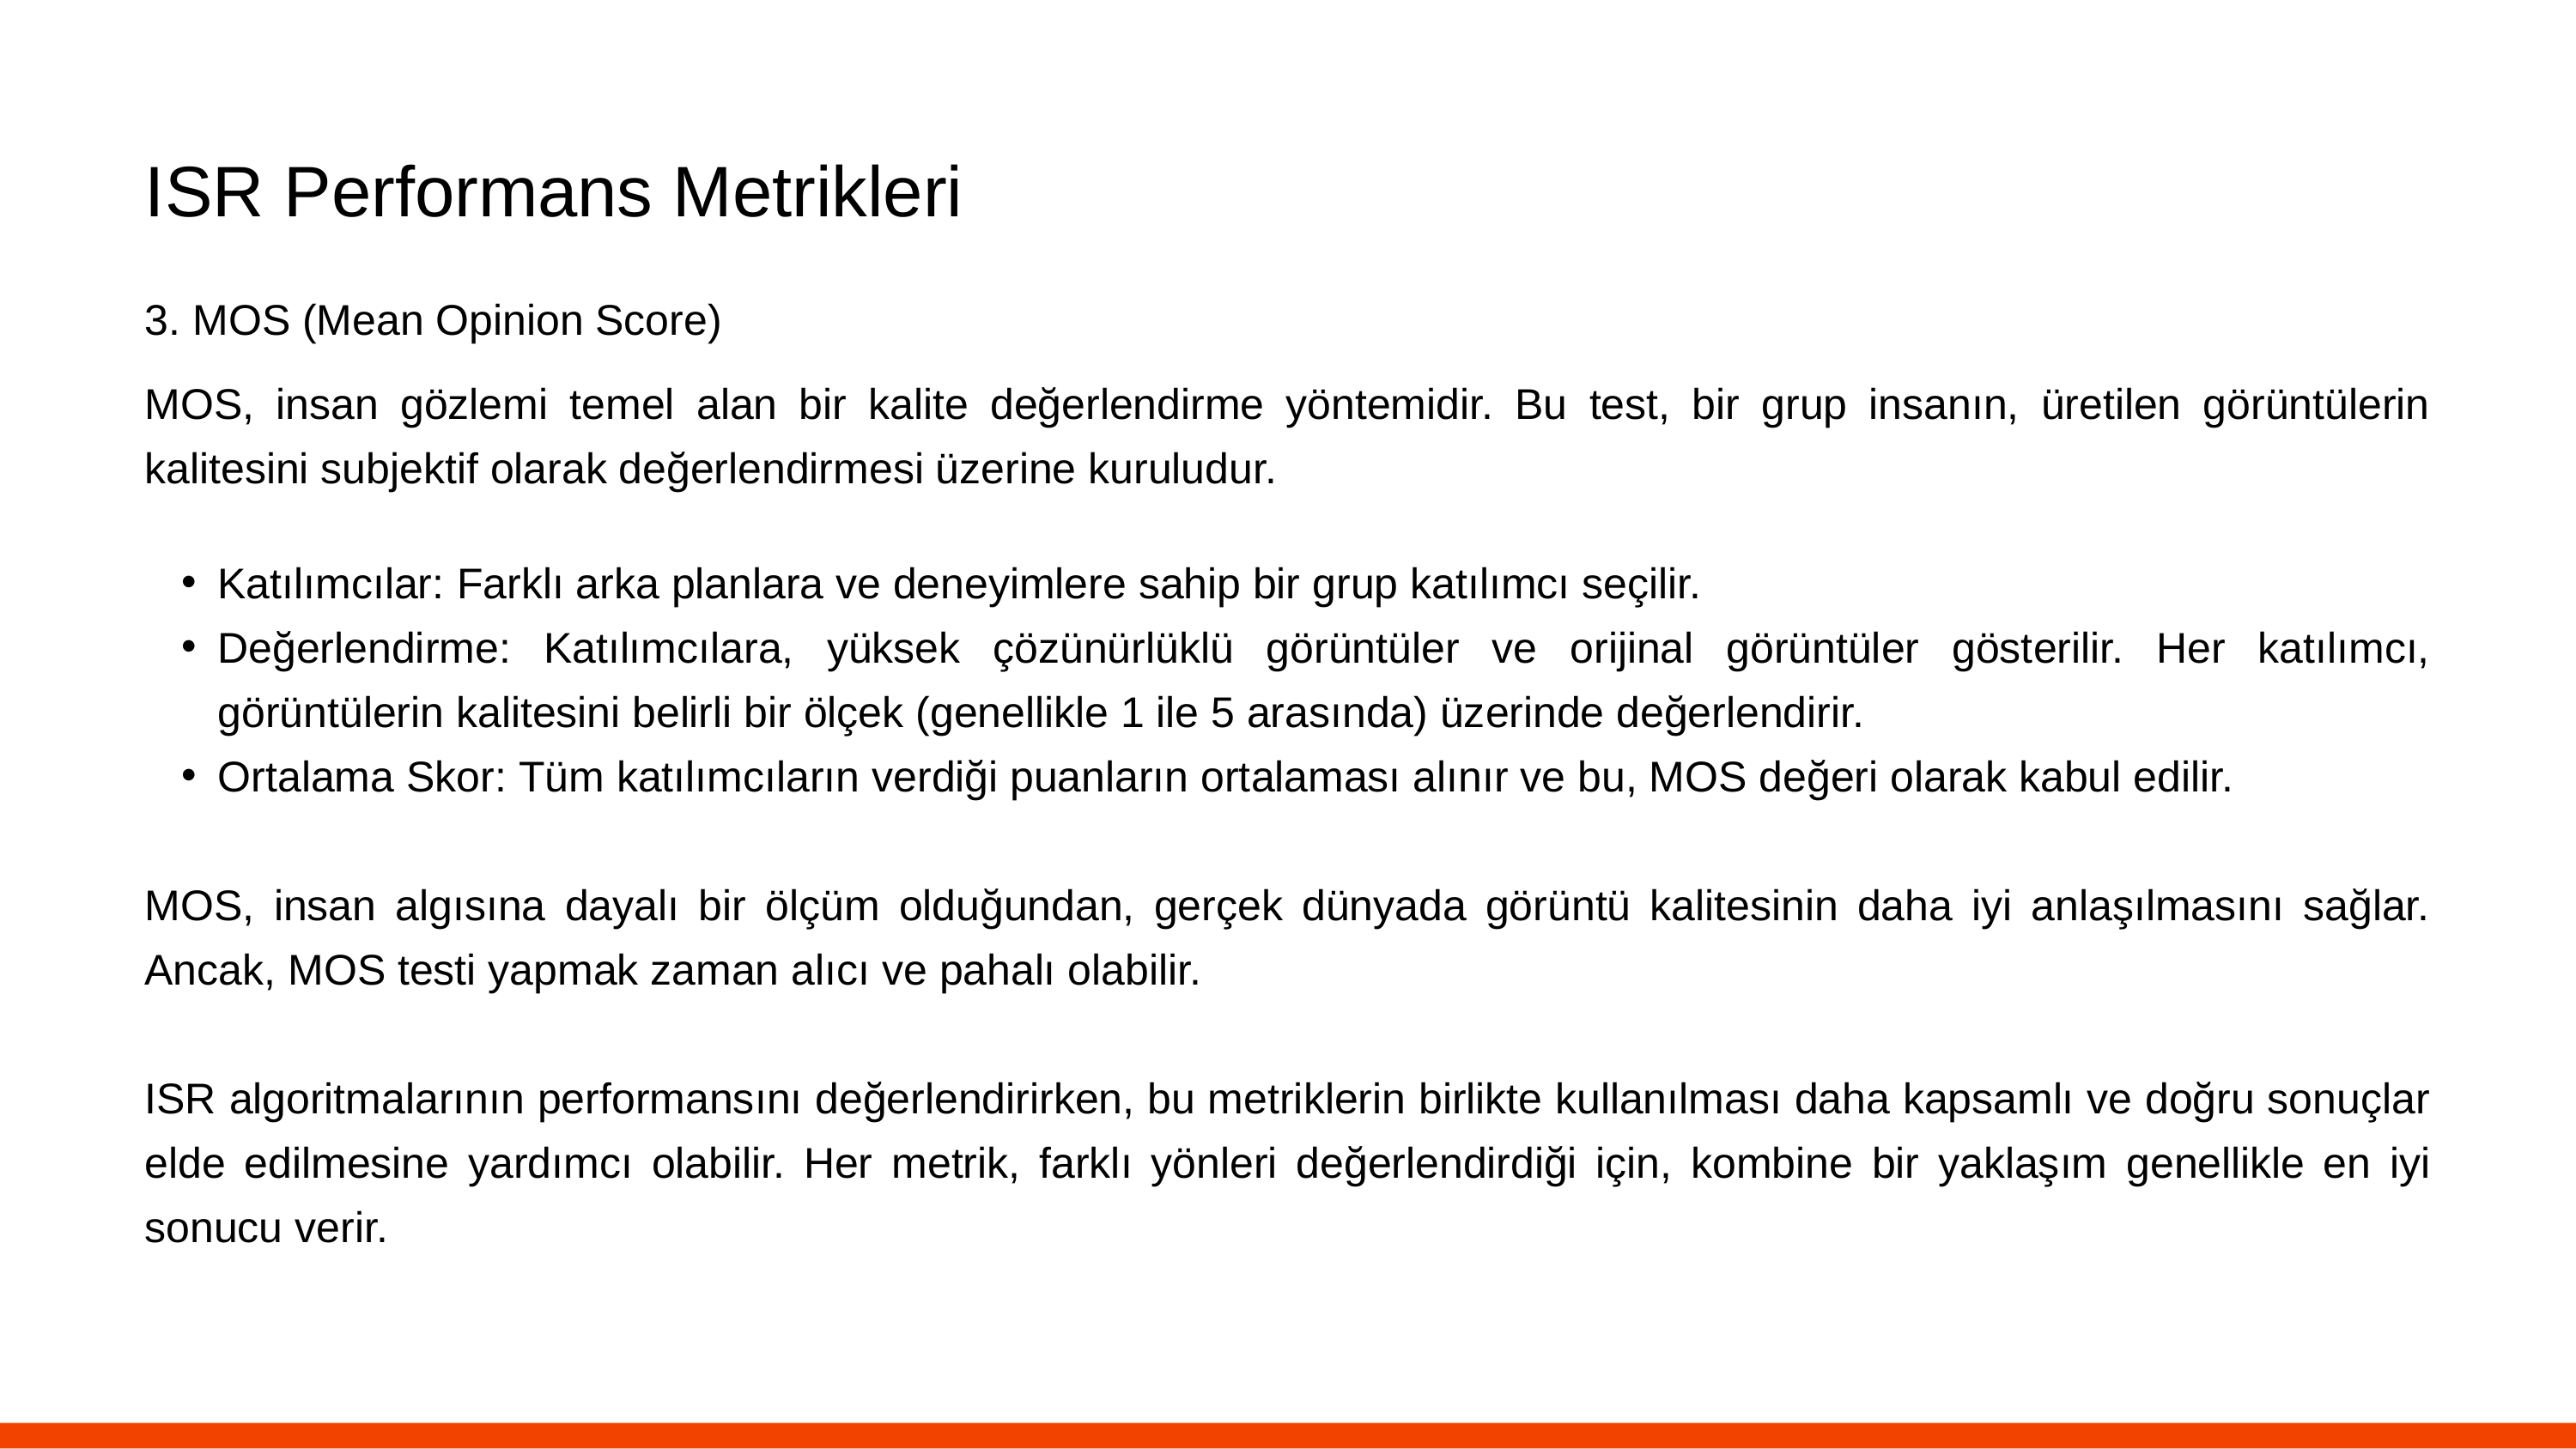

ISR Performans Metrikleri
3. MOS (Mean Opinion Score)
MOS, insan gözlemi temel alan bir kalite değerlendirme yöntemidir. Bu test, bir grup insanın, üretilen görüntülerin kalitesini subjektif olarak değerlendirmesi üzerine kuruludur.
Katılımcılar: Farklı arka planlara ve deneyimlere sahip bir grup katılımcı seçilir.
Değerlendirme: Katılımcılara, yüksek çözünürlüklü görüntüler ve orijinal görüntüler gösterilir. Her katılımcı, görüntülerin kalitesini belirli bir ölçek (genellikle 1 ile 5 arasında) üzerinde değerlendirir.
Ortalama Skor: Tüm katılımcıların verdiği puanların ortalaması alınır ve bu, MOS değeri olarak kabul edilir.

MOS, insan algısına dayalı bir ölçüm olduğundan, gerçek dünyada görüntü kalitesinin daha iyi anlaşılmasını sağlar. Ancak, MOS testi yapmak zaman alıcı ve pahalı olabilir.

ISR algoritmalarının performansını değerlendirirken, bu metriklerin birlikte kullanılması daha kapsamlı ve doğru sonuçlar elde edilmesine yardımcı olabilir. Her metrik, farklı yönleri değerlendirdiği için, kombine bir yaklaşım genellikle en iyi sonucu verir.